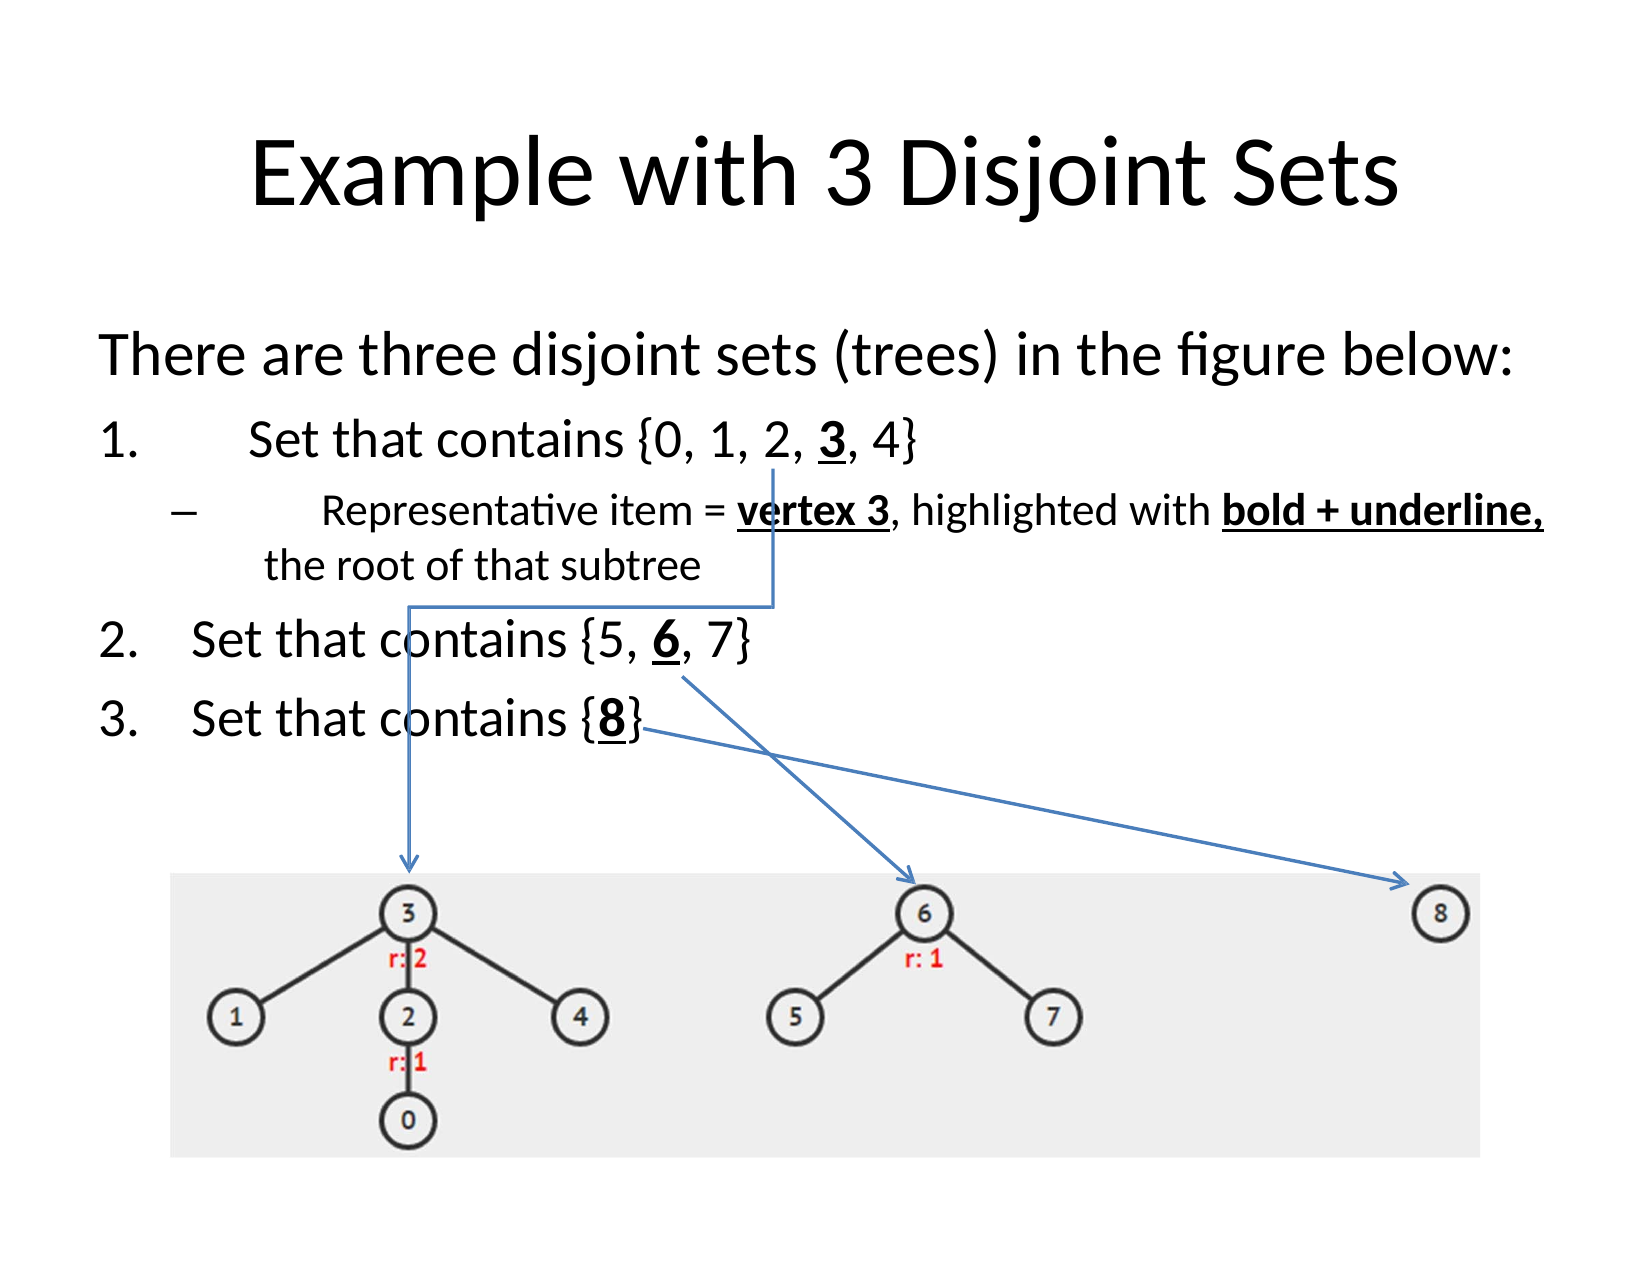

# Example with 3 Disjoint Sets
There are three disjoint sets (trees) in the figure below:
1.	Set that contains {0, 1, 2, 3, 4}
–	Representative item = vertex 3, highlighted with bold + underline,
the root of that subtree
Set that contains {5, 6, 7}
Set that contains {8}